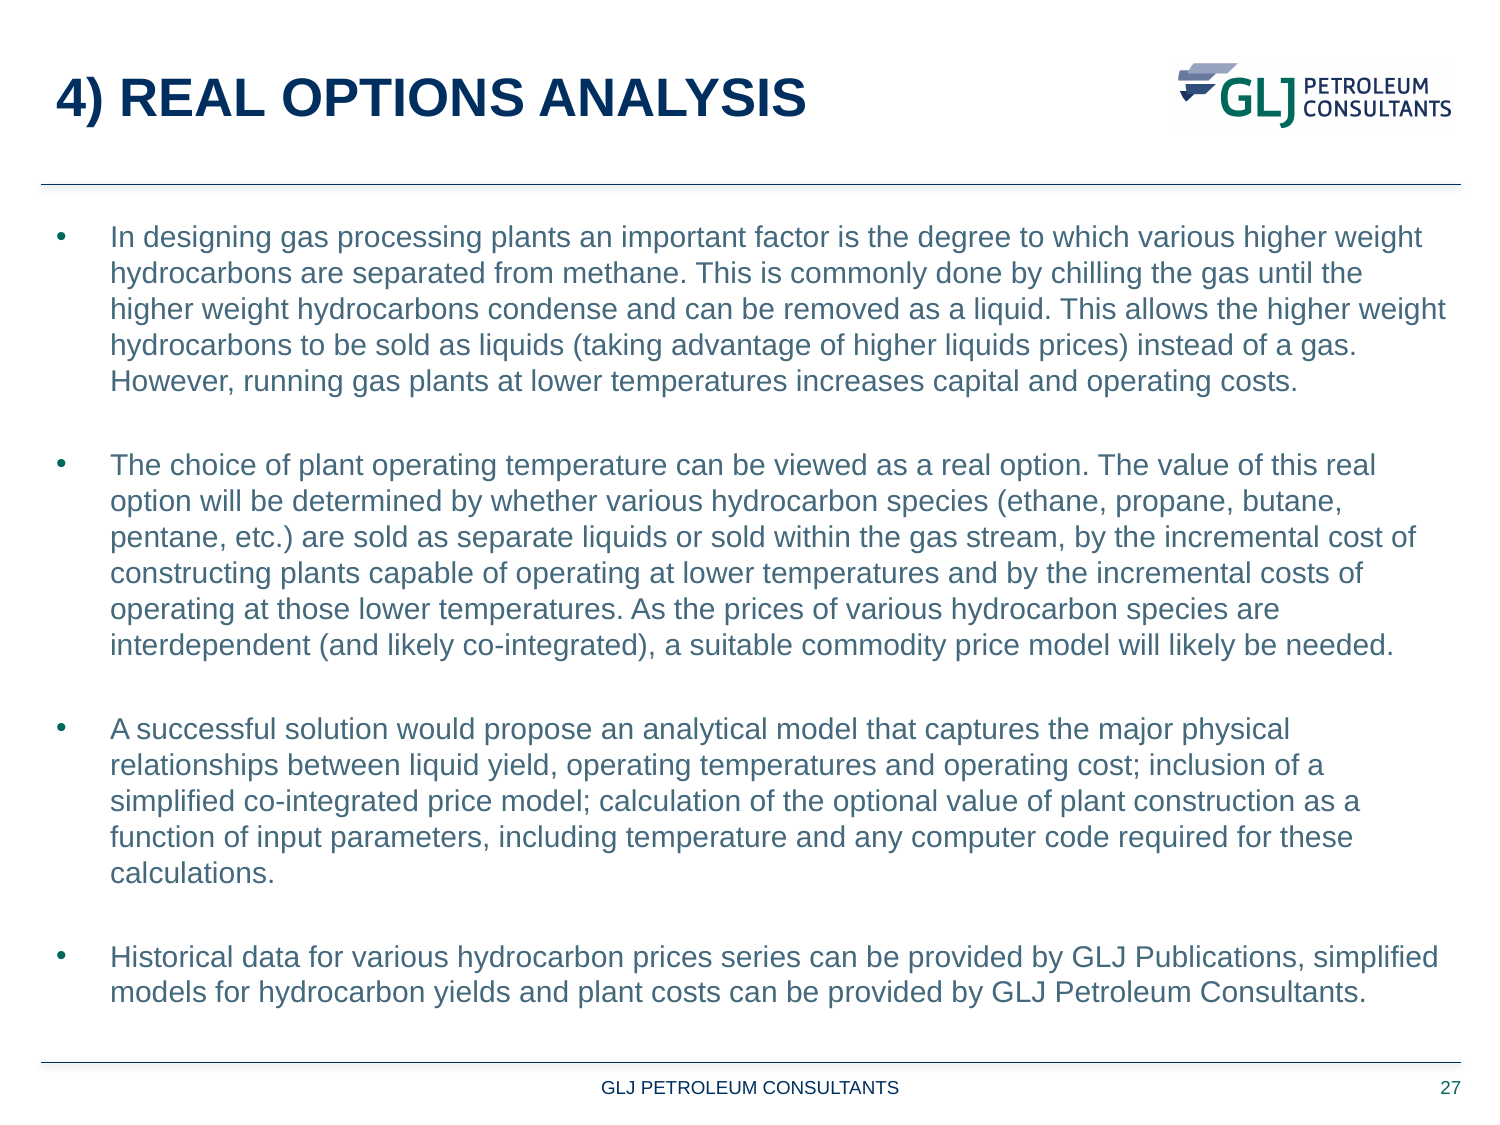

# 4) Real Options Analysis
In designing gas processing plants an important factor is the degree to which various higher weight hydrocarbons are separated from methane. This is commonly done by chilling the gas until the higher weight hydrocarbons condense and can be removed as a liquid. This allows the higher weight hydrocarbons to be sold as liquids (taking advantage of higher liquids prices) instead of a gas. However, running gas plants at lower temperatures increases capital and operating costs.

The choice of plant operating temperature can be viewed as a real option. The value of this real option will be determined by whether various hydrocarbon species (ethane, propane, butane, pentane, etc.) are sold as separate liquids or sold within the gas stream, by the incremental cost of constructing plants capable of operating at lower temperatures and by the incremental costs of operating at those lower temperatures. As the prices of various hydrocarbon species are interdependent (and likely co-integrated), a suitable commodity price model will likely be needed.

A successful solution would propose an analytical model that captures the major physical relationships between liquid yield, operating temperatures and operating cost; inclusion of a simplified co-integrated price model; calculation of the optional value of plant construction as a function of input parameters, including temperature and any computer code required for these calculations.

Historical data for various hydrocarbon prices series can be provided by GLJ Publications, simplified models for hydrocarbon yields and plant costs can be provided by GLJ Petroleum Consultants.
GLJ PETROLEUM CONSULTANTS
27